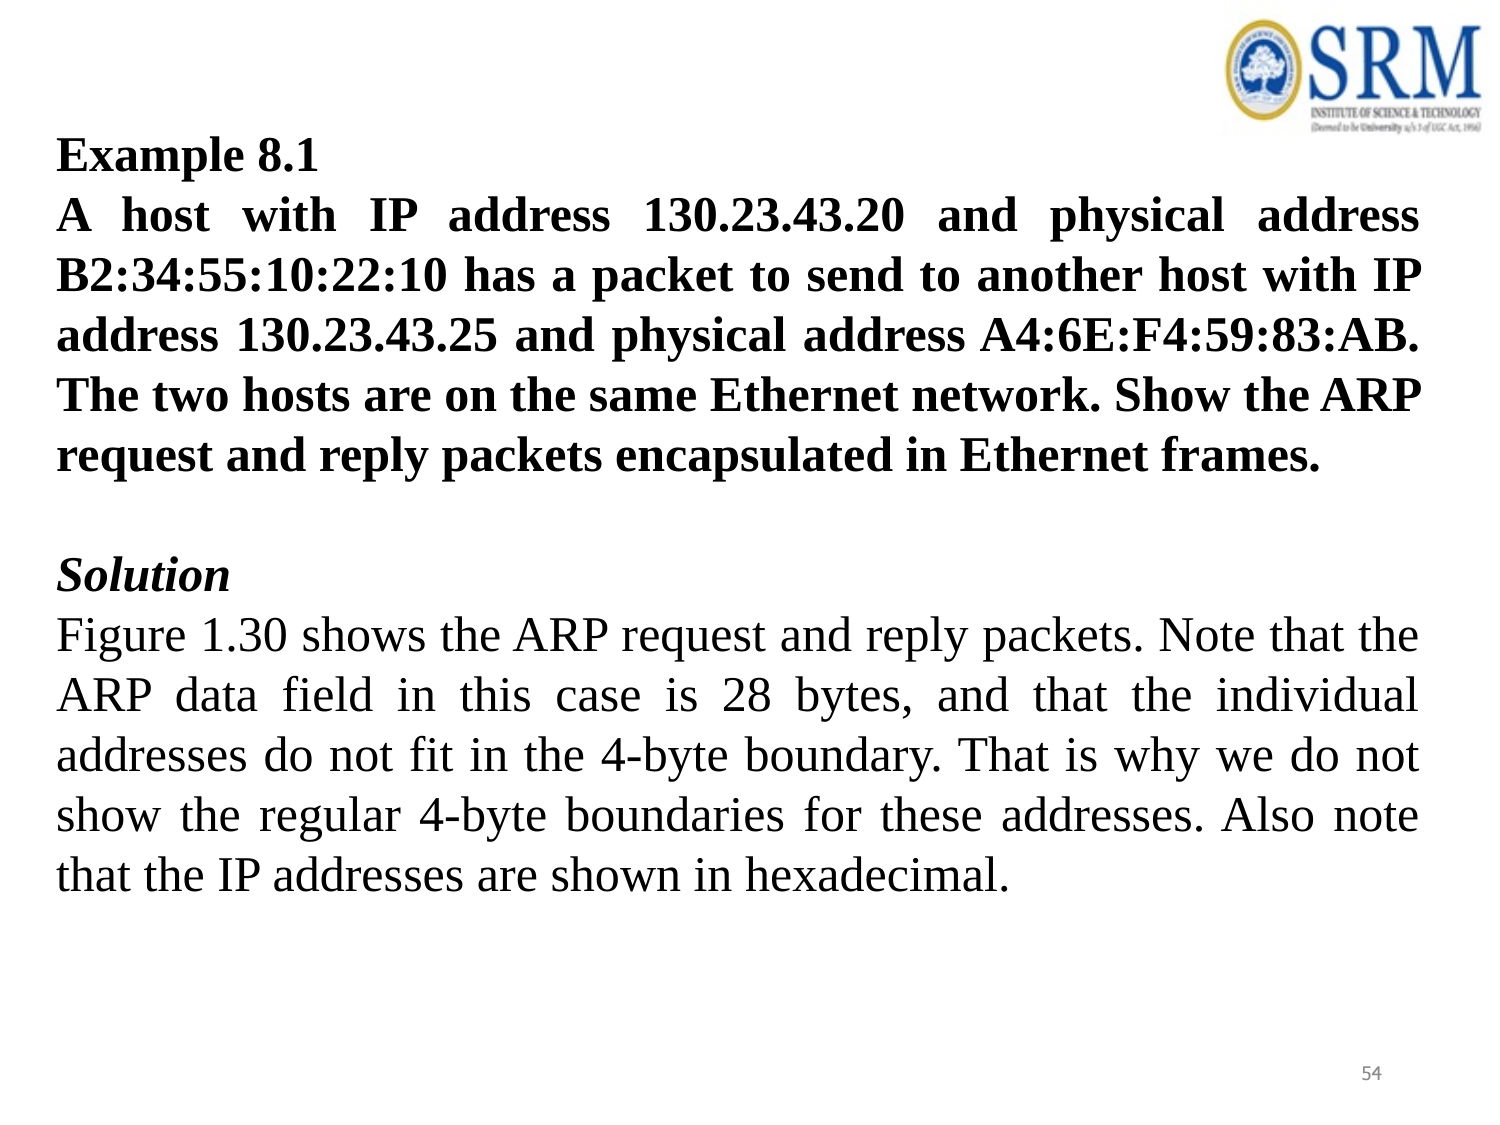

Example 8.1
A host with IP address 130.23.43.20 and physical address B2:34:55:10:22:10 has a packet to send to another host with IP address 130.23.43.25 and physical address A4:6E:F4:59:83:AB. The two hosts are on the same Ethernet network. Show the ARP request and reply packets encapsulated in Ethernet frames.

Solution
Figure 1.30 shows the ARP request and reply packets. Note that the ARP data field in this case is 28 bytes, and that the individual addresses do not fit in the 4-byte boundary. That is why we do not show the regular 4-byte boundaries for these addresses. Also note that the IP addresses are shown in hexadecimal.
54